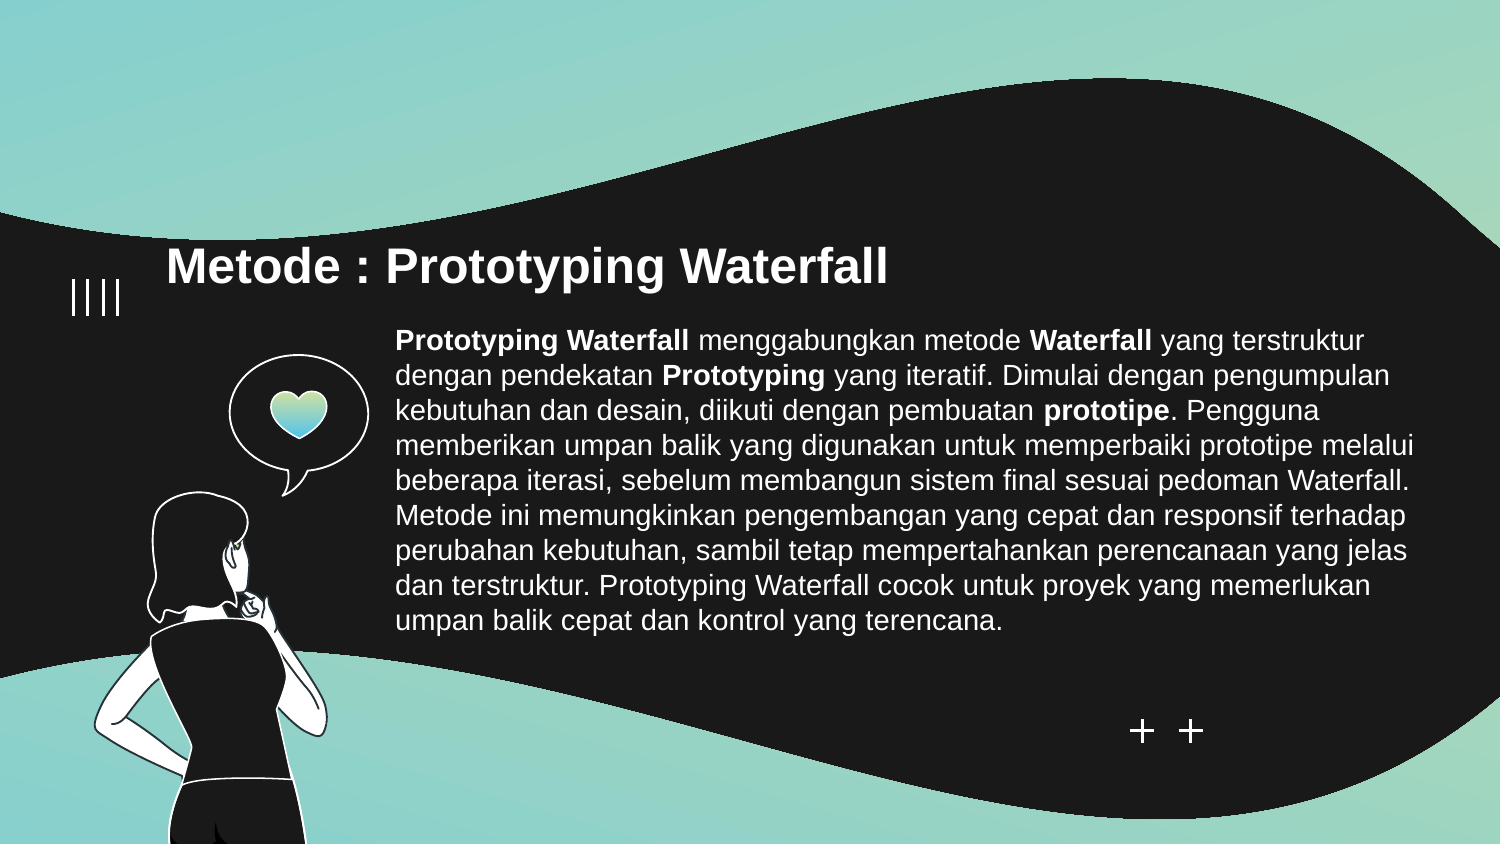

Metode : Prototyping Waterfall

Prototyping Waterfall menggabungkan metode Waterfall yang terstruktur dengan pendekatan Prototyping yang iteratif. Dimulai dengan pengumpulan kebutuhan dan desain, diikuti dengan pembuatan prototipe. Pengguna memberikan umpan balik yang digunakan untuk memperbaiki prototipe melalui beberapa iterasi, sebelum membangun sistem final sesuai pedoman Waterfall.
Metode ini memungkinkan pengembangan yang cepat dan responsif terhadap perubahan kebutuhan, sambil tetap mempertahankan perencanaan yang jelas dan terstruktur. Prototyping Waterfall cocok untuk proyek yang memerlukan umpan balik cepat dan kontrol yang terencana.